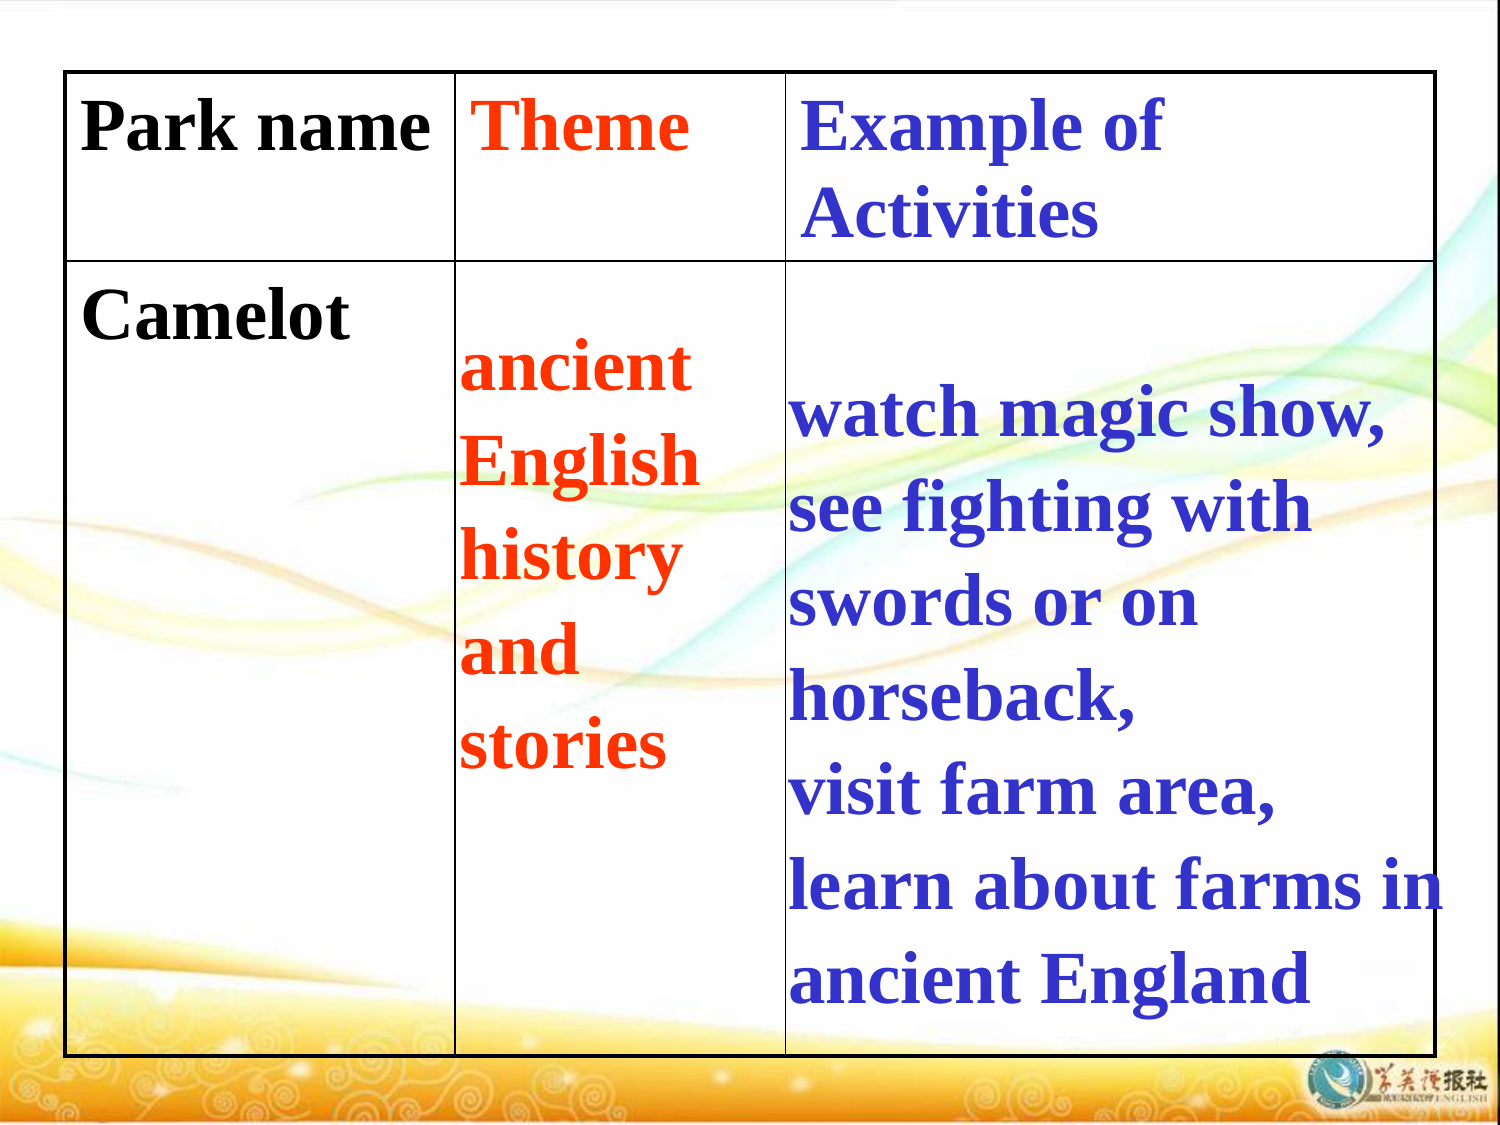

| Park name | Theme | Example of Activities |
| --- | --- | --- |
| Camelot |  |  |
ancient English history and stories
watch magic show,
see fighting with swords or on horseback,
visit farm area,
learn about farms in ancient England